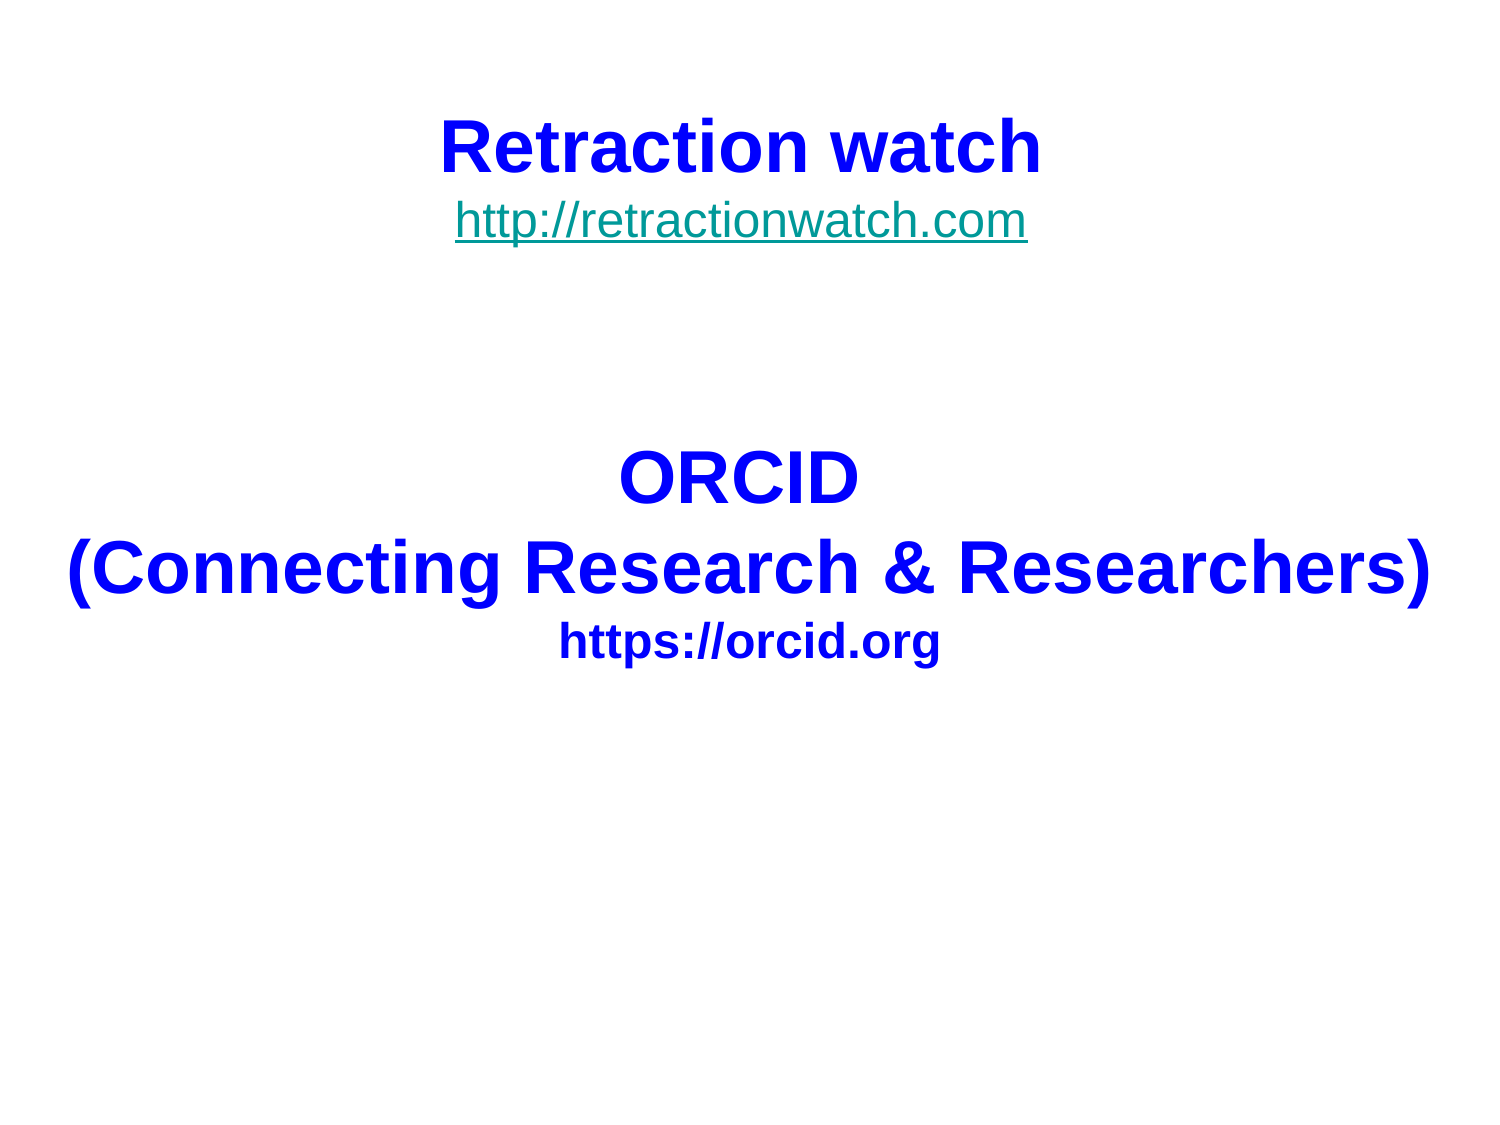

Retraction watch
http://retractionwatch.com
ORCID
(Connecting Research & Researchers)
https://orcid.org